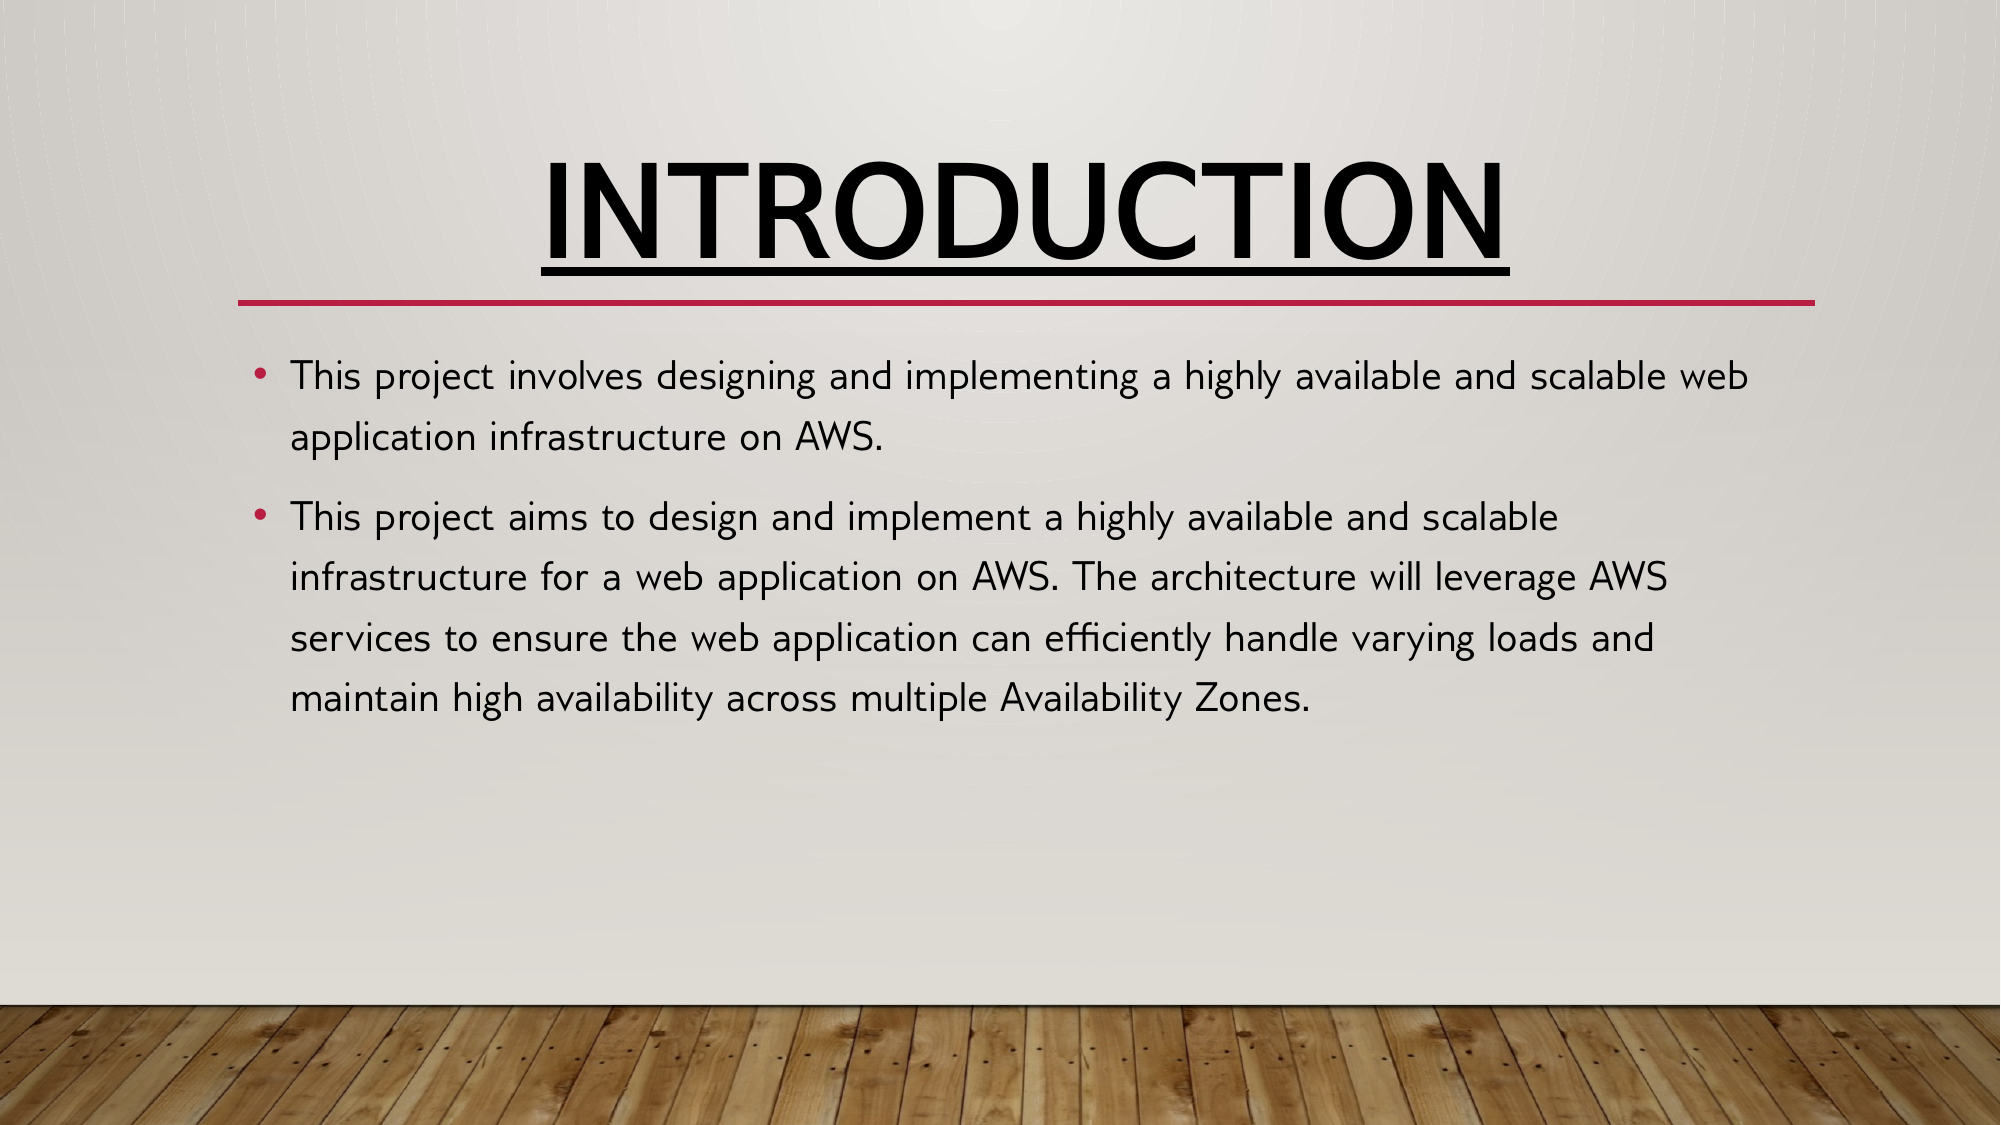

# Introduction
This project involves designing and implementing a highly available and scalable web application infrastructure on AWS.
This project aims to design and implement a highly available and scalable infrastructure for a web application on AWS. The architecture will leverage AWS services to ensure the web application can efficiently handle varying loads and maintain high availability across multiple Availability Zones.